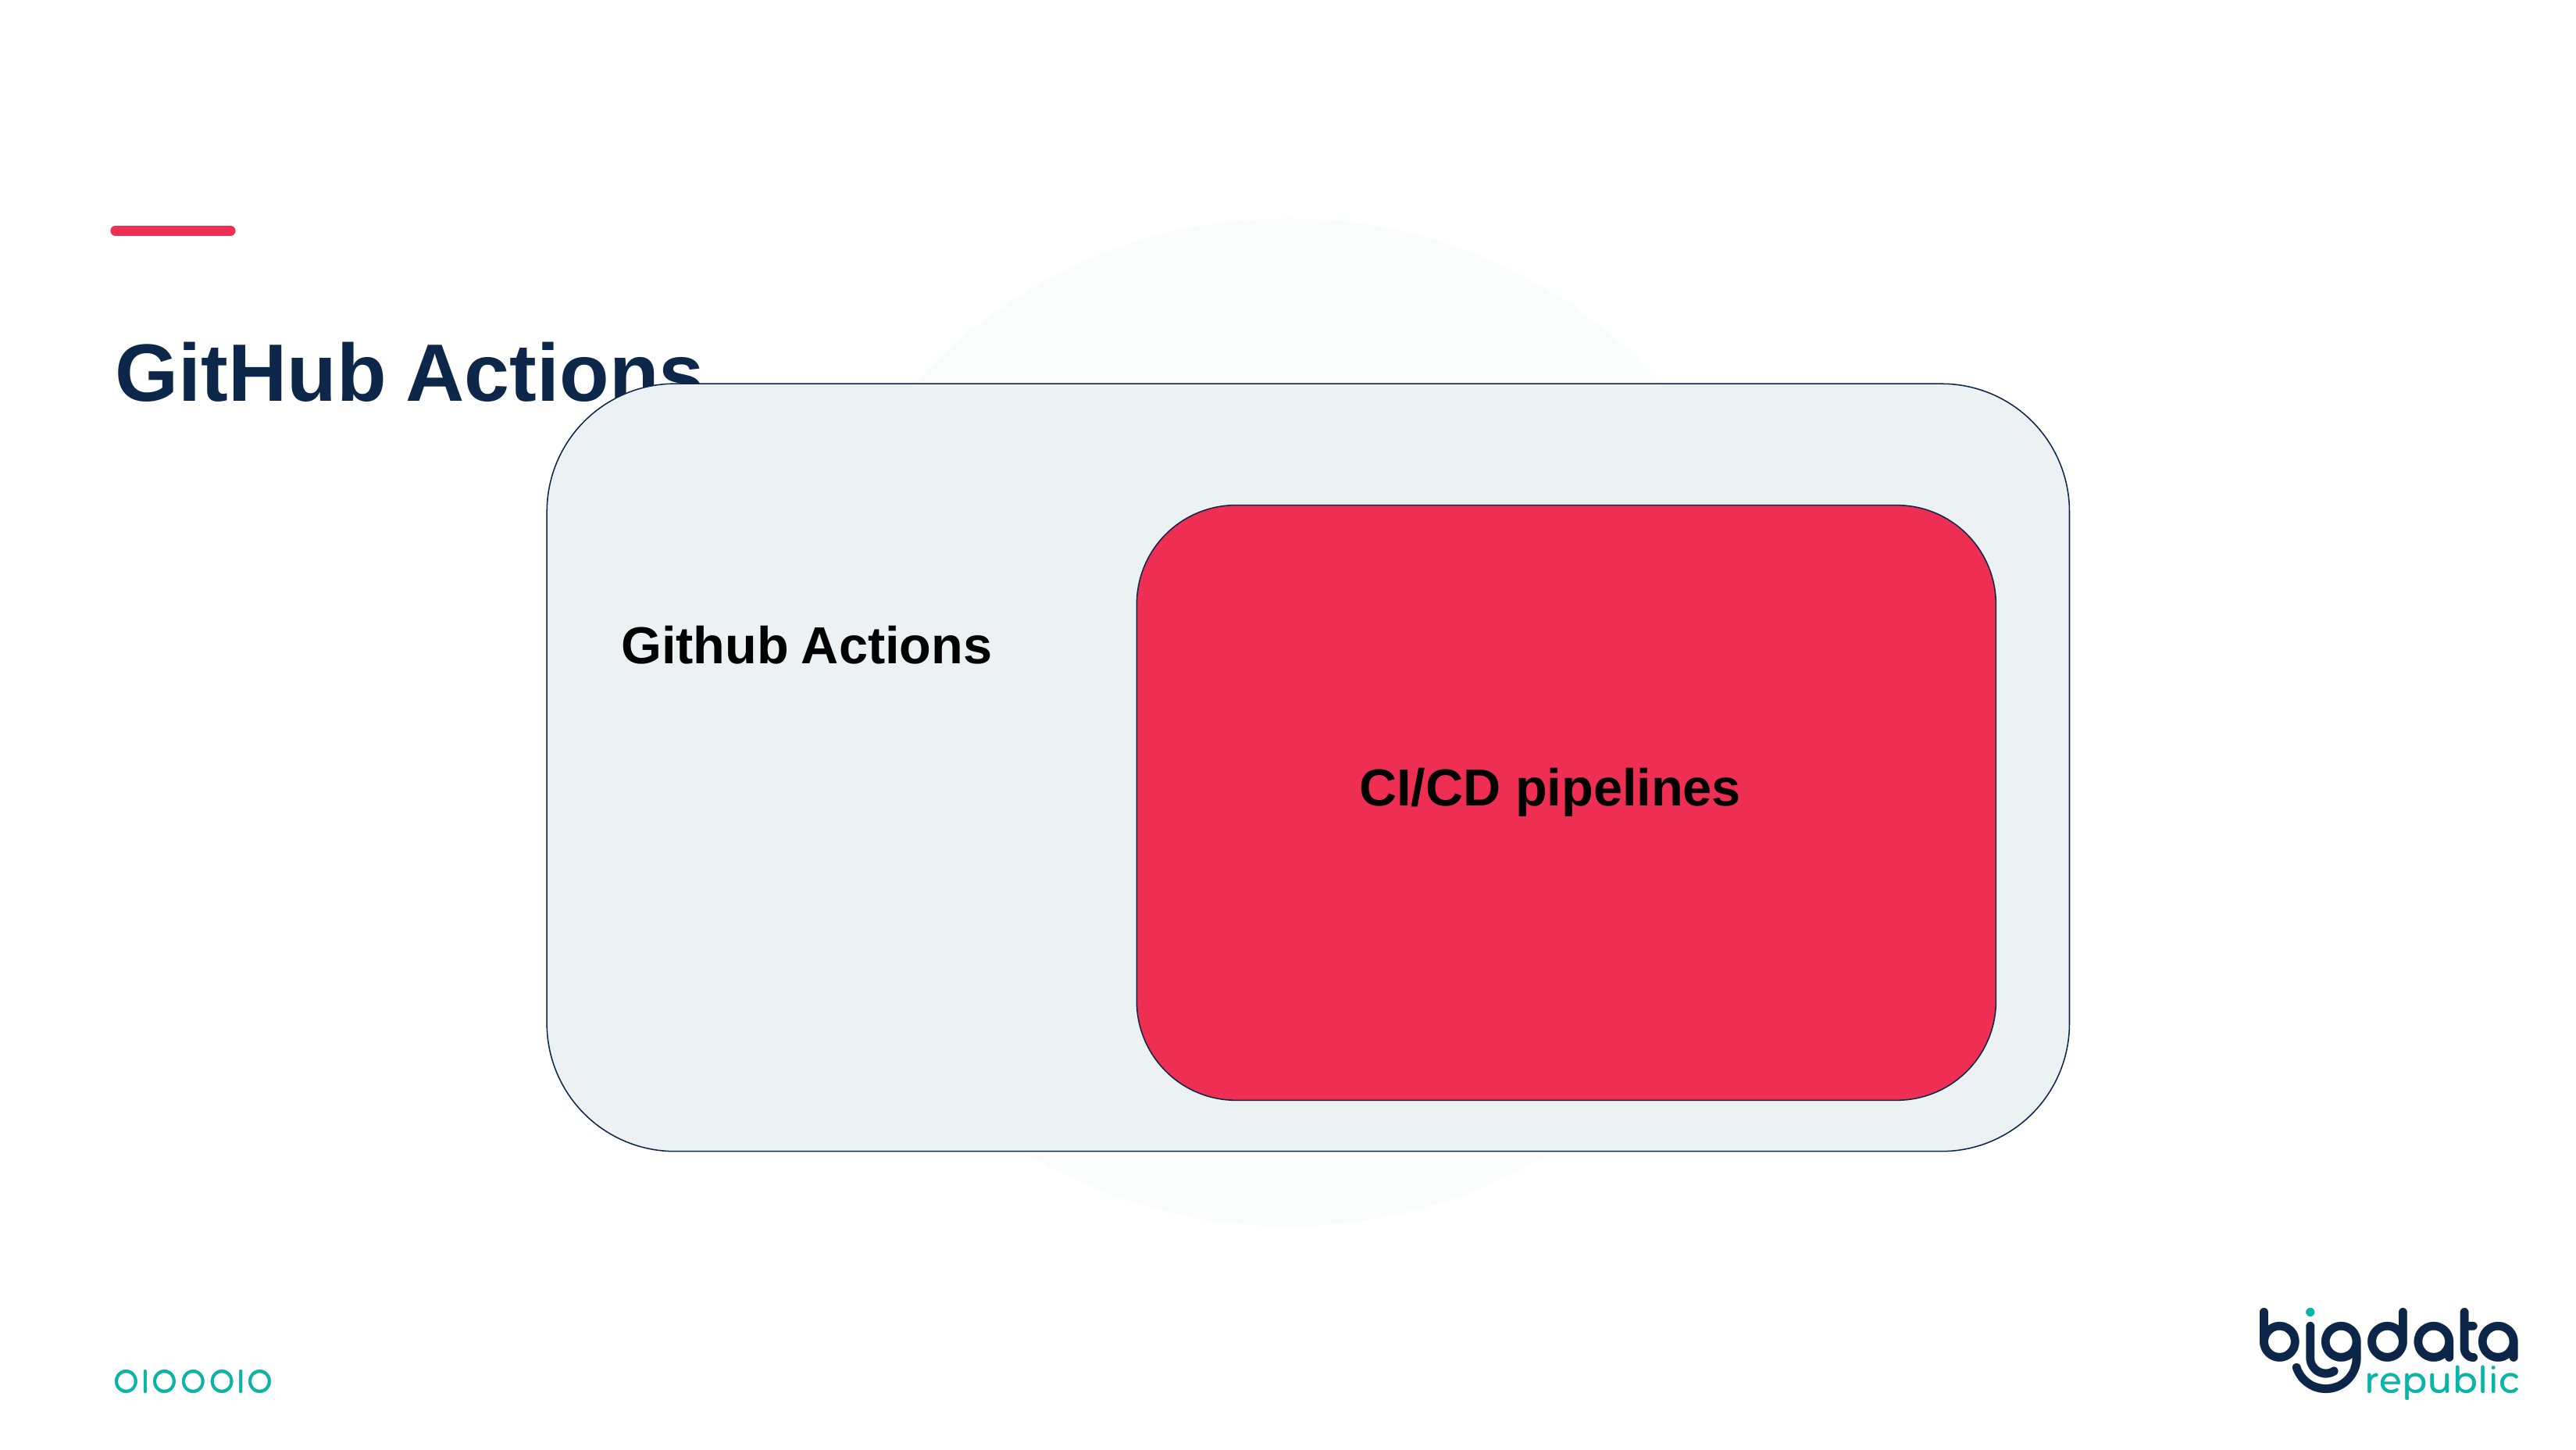

# GitHub Actions

Github Actions
CI/CD pipelines